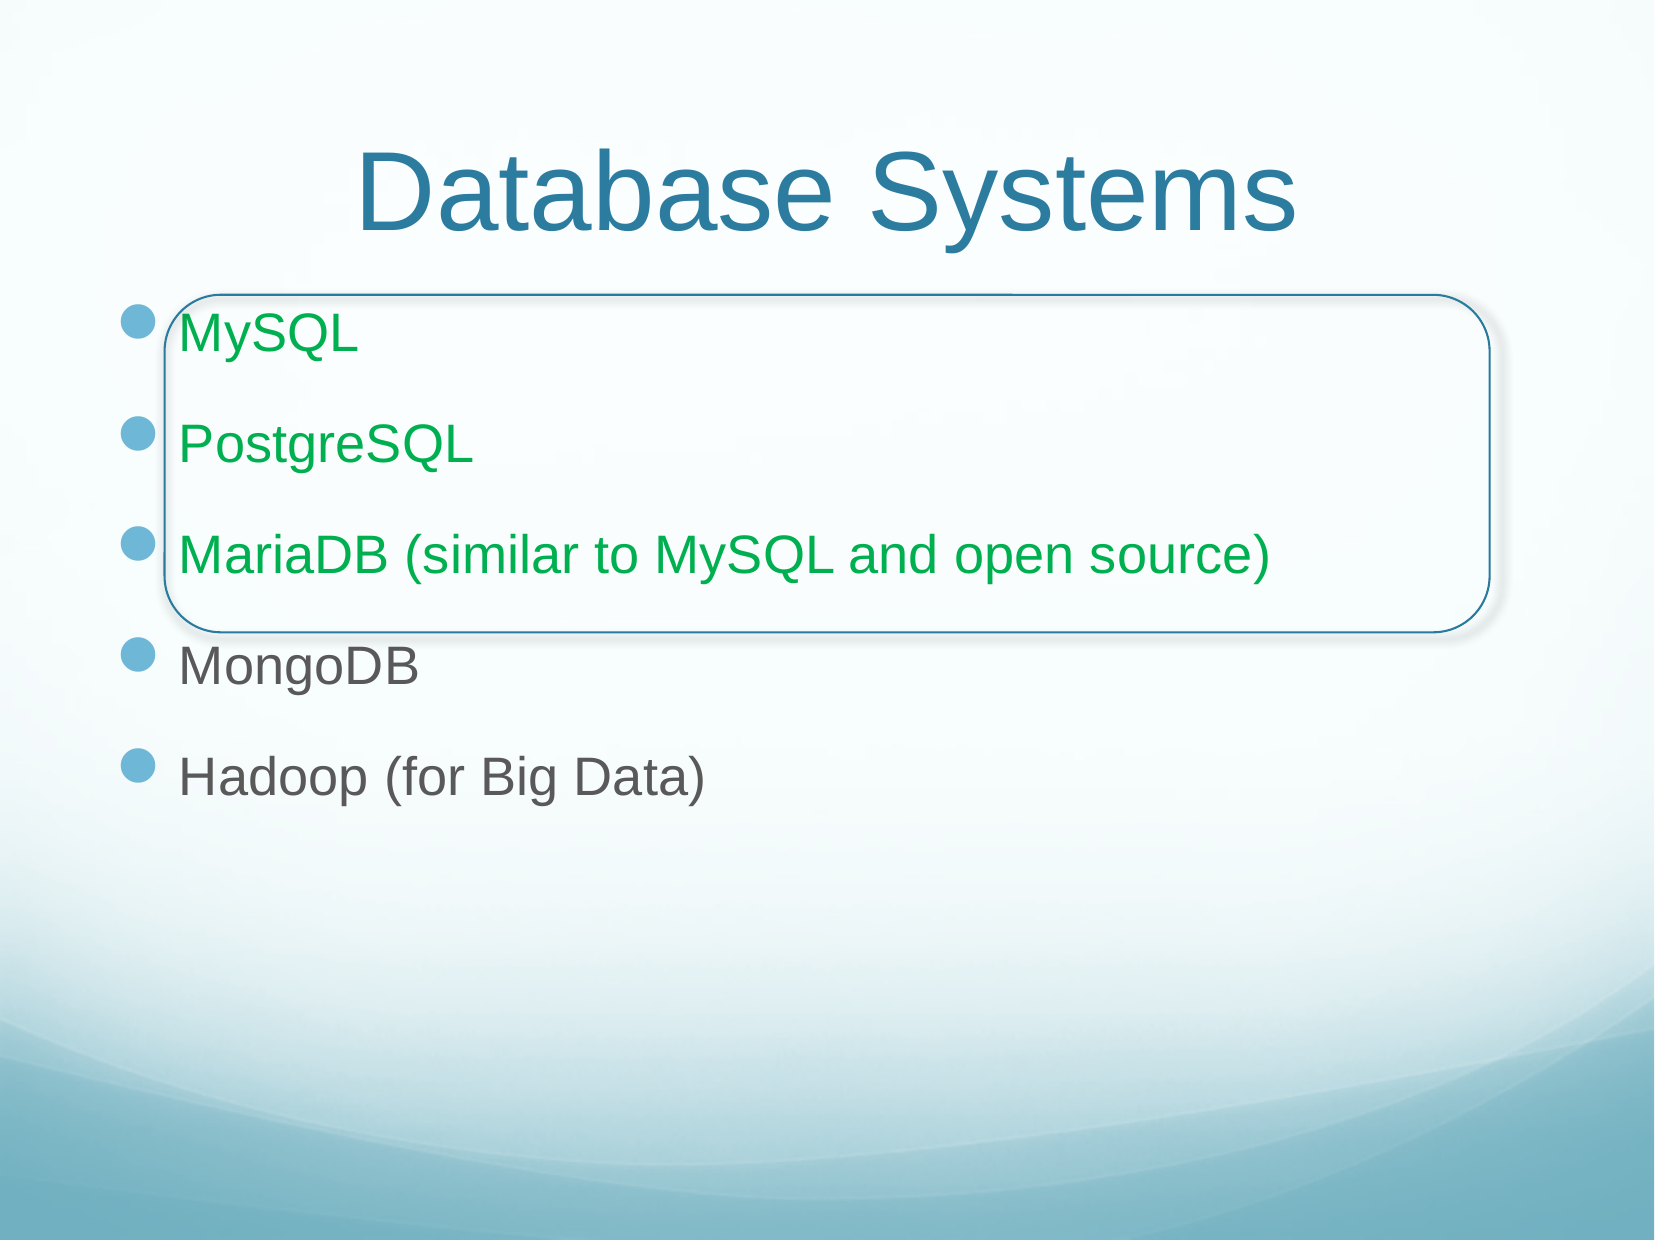

# Database Systems
MySQL
PostgreSQL
MariaDB (similar to MySQL and open source)
MongoDB
Hadoop (for Big Data)